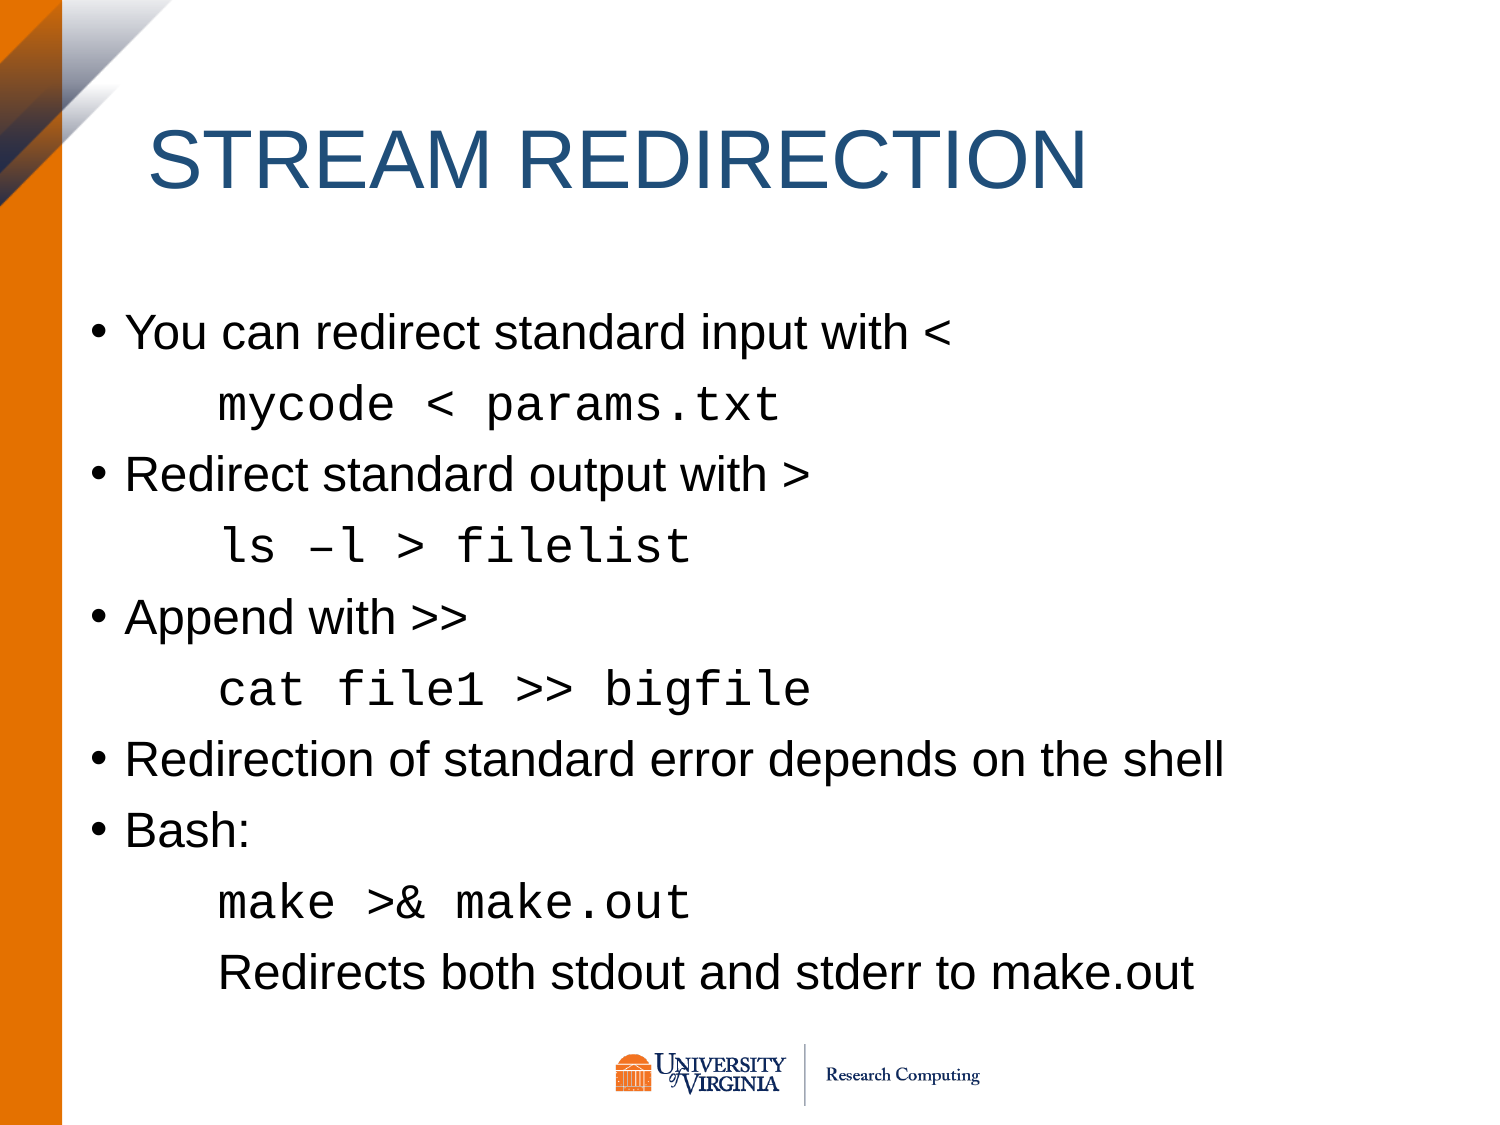

# Stream Redirection
You can redirect standard input with <
	mycode < params.txt
Redirect standard output with >
	ls –l > filelist
Append with >>
	cat file1 >> bigfile
Redirection of standard error depends on the shell
Bash:
	make >& make.out
	Redirects both stdout and stderr to make.out